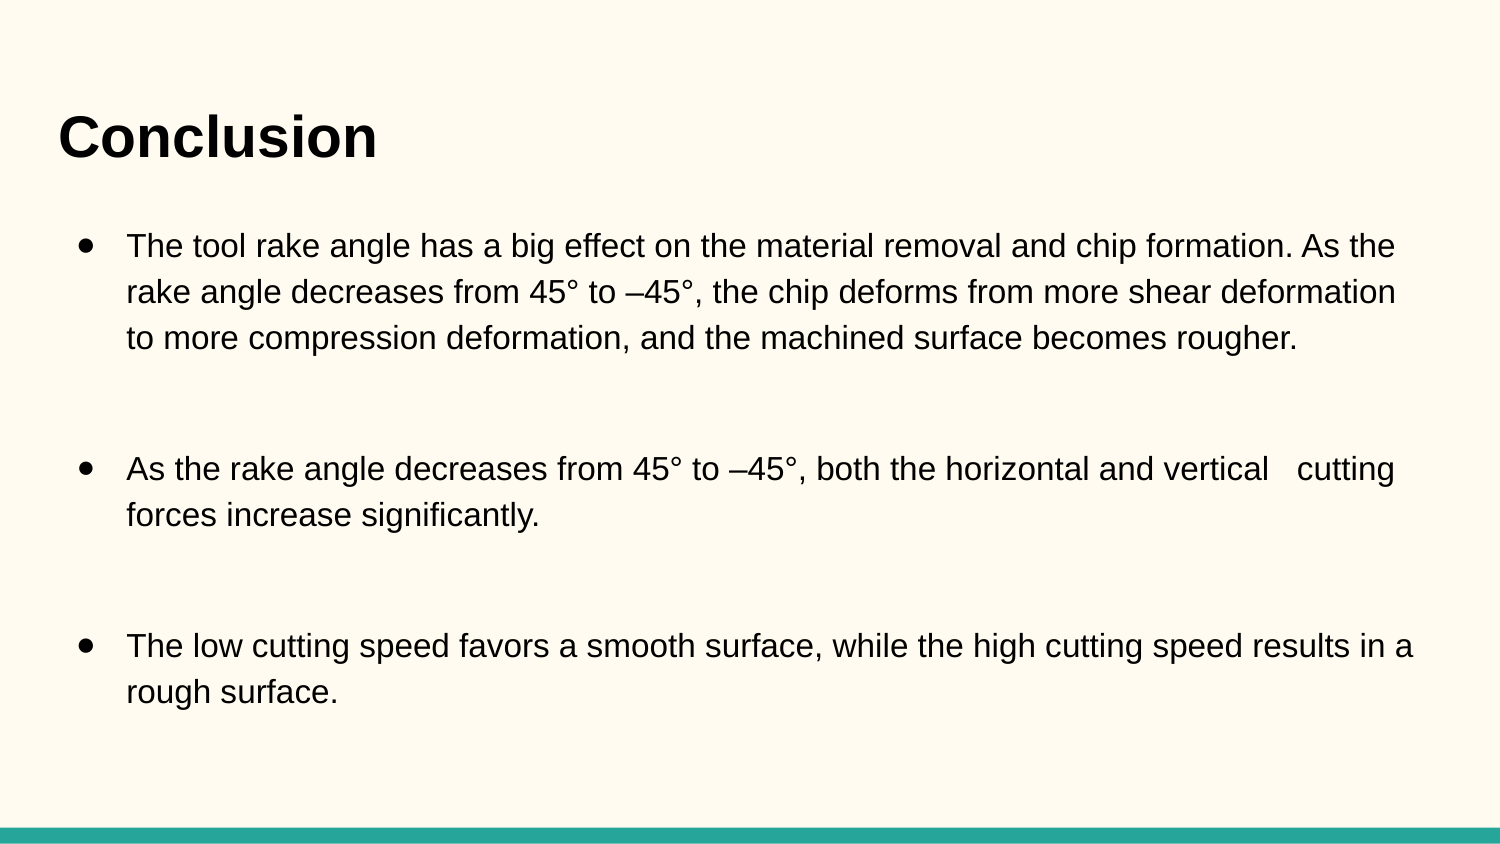

# Conclusion
The tool rake angle has a big effect on the material removal and chip formation. As the rake angle decreases from 45° to –45°, the chip deforms from more shear deformation to more compression deformation, and the machined surface becomes rougher.

As the rake angle decreases from 45° to –45°, both the horizontal and vertical   cutting forces increase significantly.

The low cutting speed favors a smooth surface, while the high cutting speed results in a rough surface.